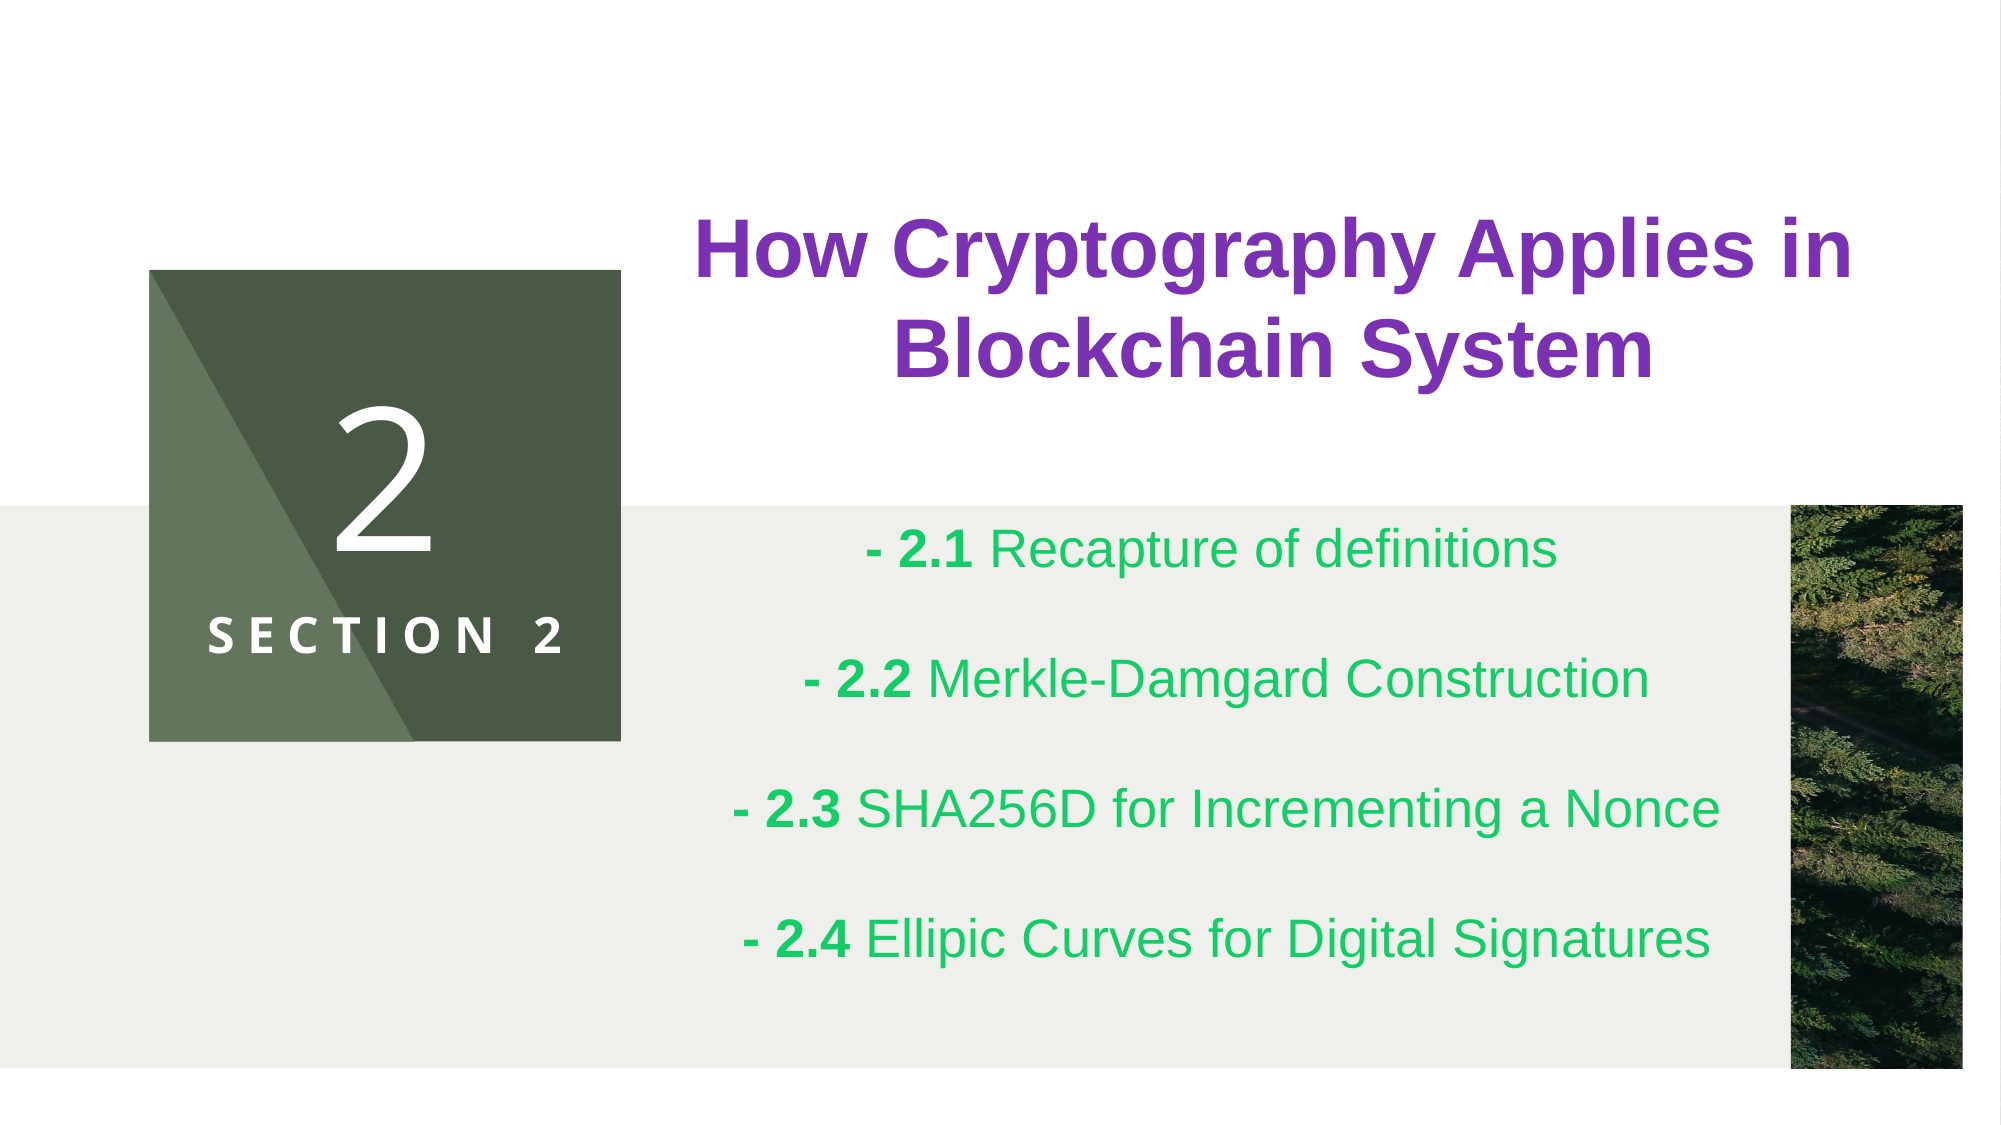

How Cryptography Applies in Blockchain System

2
SECTION 2

- 2.1 Recapture of definitions

- 2.2 Merkle-Damgard Construction

- 2.3 SHA256D for Incrementing a Nonce

- 2.4 Ellipic Curves for Digital Signatures